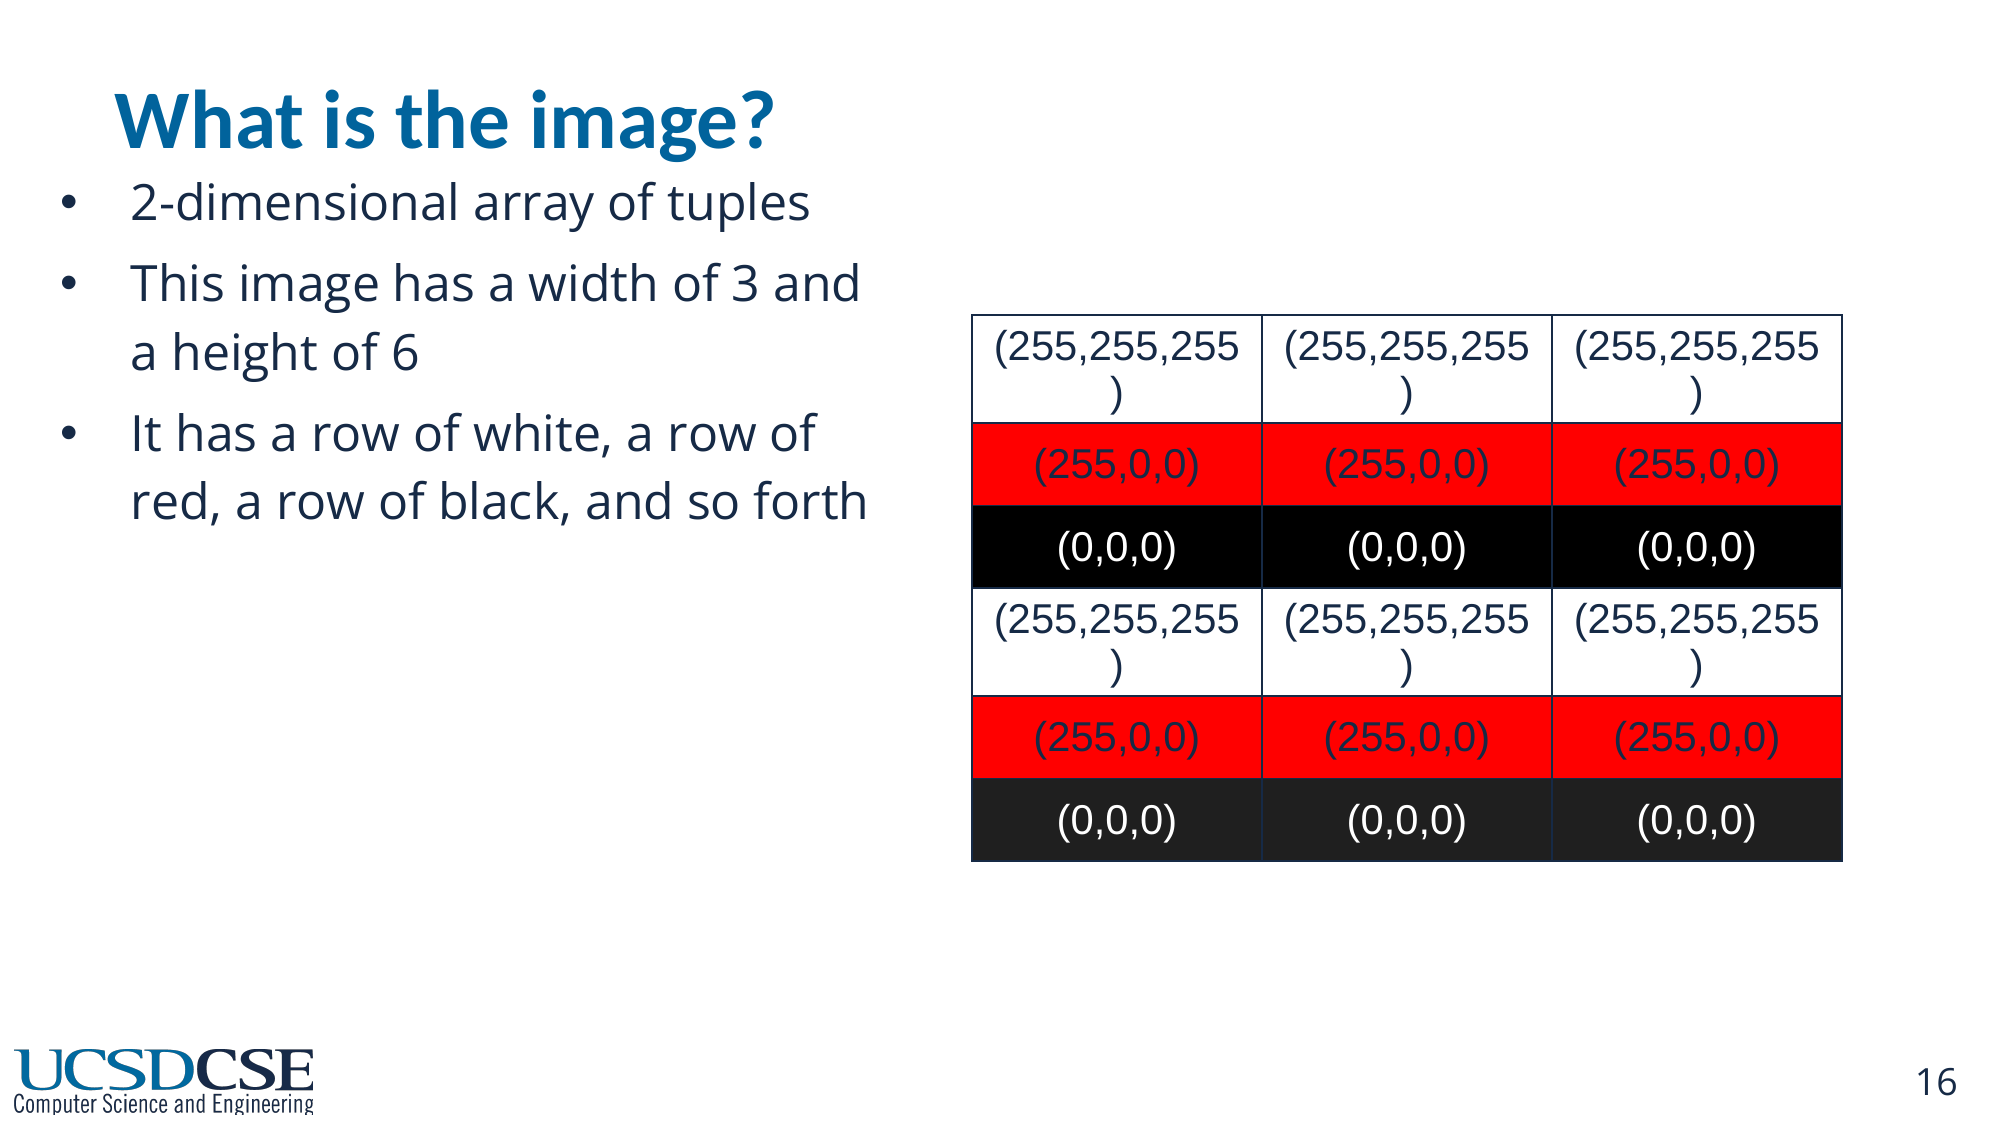

# What is the image?
2-dimensional array of tuples
This image has a width of 3 and a height of 6
It has a row of white, a row of red, a row of black, and so forth

| (255,255,255) | (255,255,255) | (255,255,255) |
| --- | --- | --- |
| (255,0,0) | (255,0,0) | (255,0,0) |
| (0,0,0) | (0,0,0) | (0,0,0) |
| (255,255,255) | (255,255,255) | (255,255,255) |
| (255,0,0) | (255,0,0) | (255,0,0) |
| (0,0,0) | (0,0,0) | (0,0,0) |